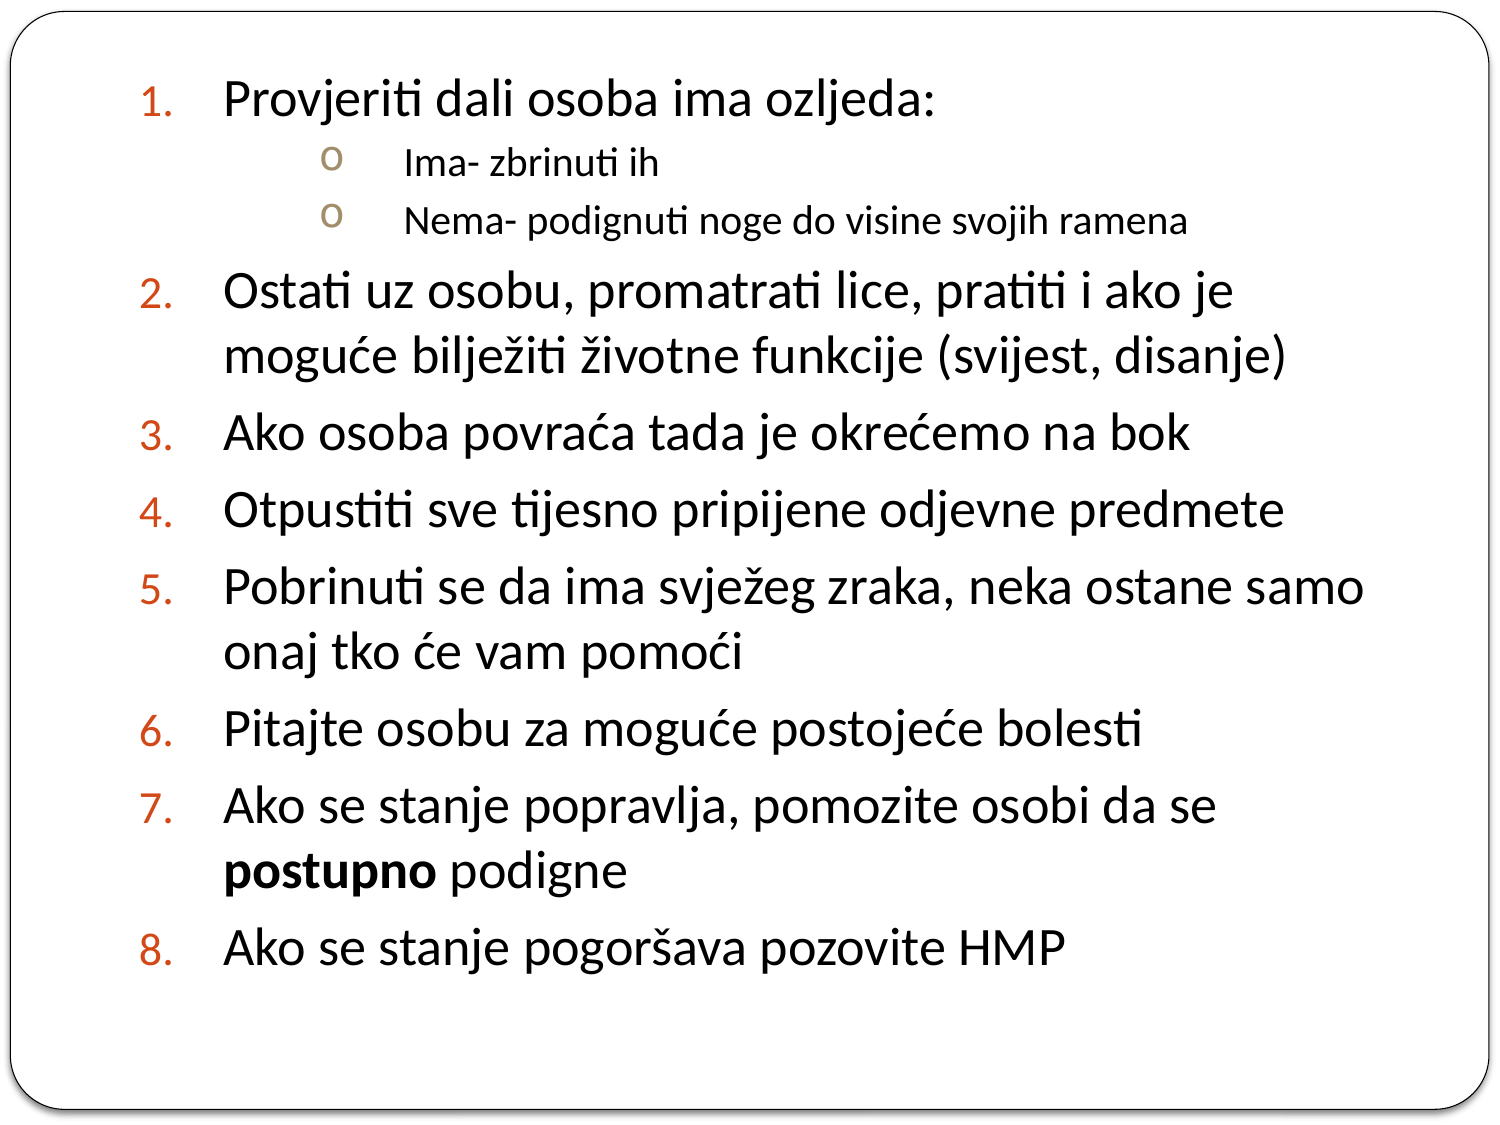

Provjeriti dali osoba ima ozljeda:
Ima- zbrinuti ih
Nema- podignuti noge do visine svojih ramena
Ostati uz osobu, promatrati lice, pratiti i ako je moguće bilježiti životne funkcije (svijest, disanje)
Ako osoba povraća tada je okrećemo na bok
Otpustiti sve tijesno pripijene odjevne predmete
Pobrinuti se da ima svježeg zraka, neka ostane samo onaj tko će vam pomoći
Pitajte osobu za moguće postojeće bolesti
Ako se stanje popravlja, pomozite osobi da se postupno podigne
Ako se stanje pogoršava pozovite HMP